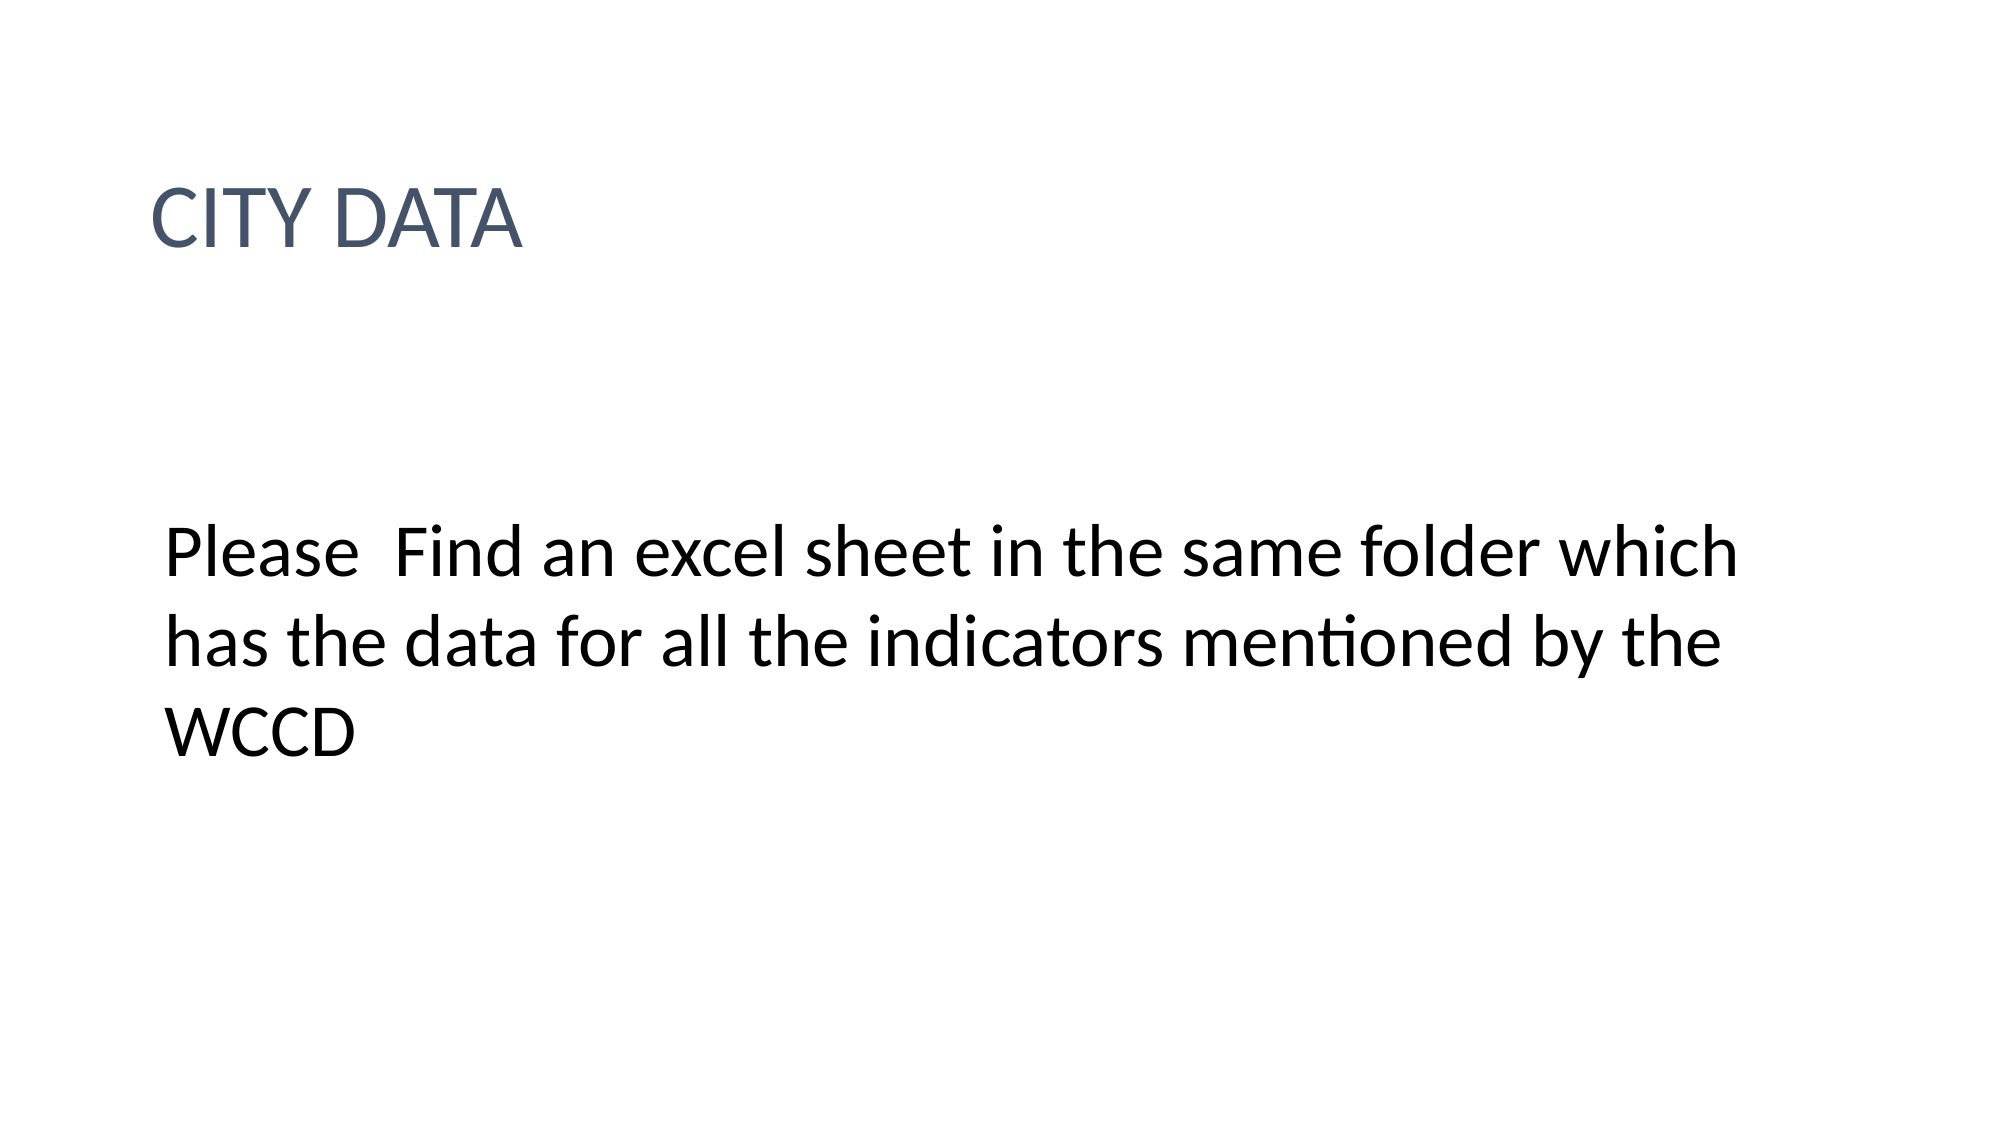

# CITY DATA
Please  Find an excel sheet in the same folder which has the data for all the indicators mentioned by the WCCD